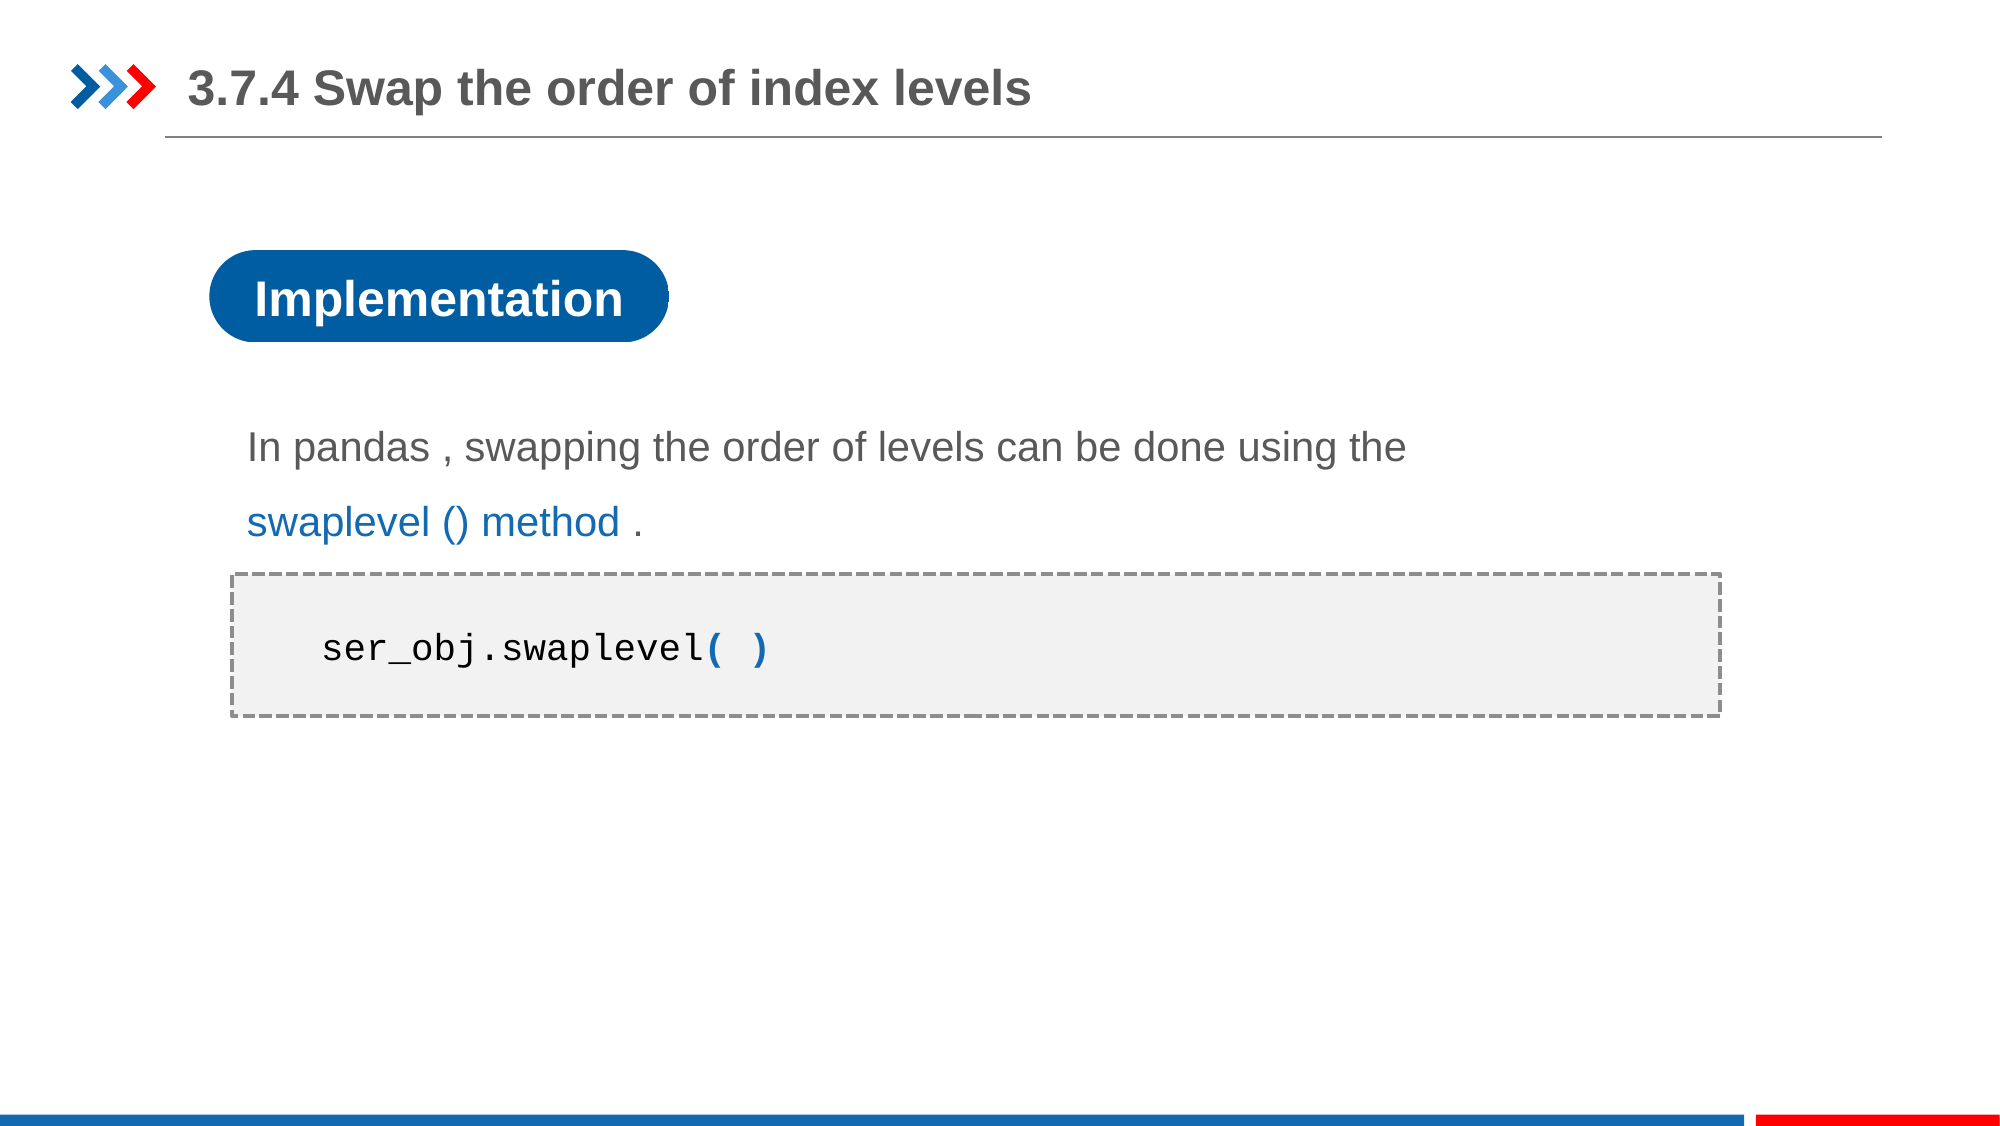

3.7.4 Swap the order of index levels
Implementation
In pandas , swapping the order of levels can be done using the swaplevel () method .

ser_obj.swaplevel( )